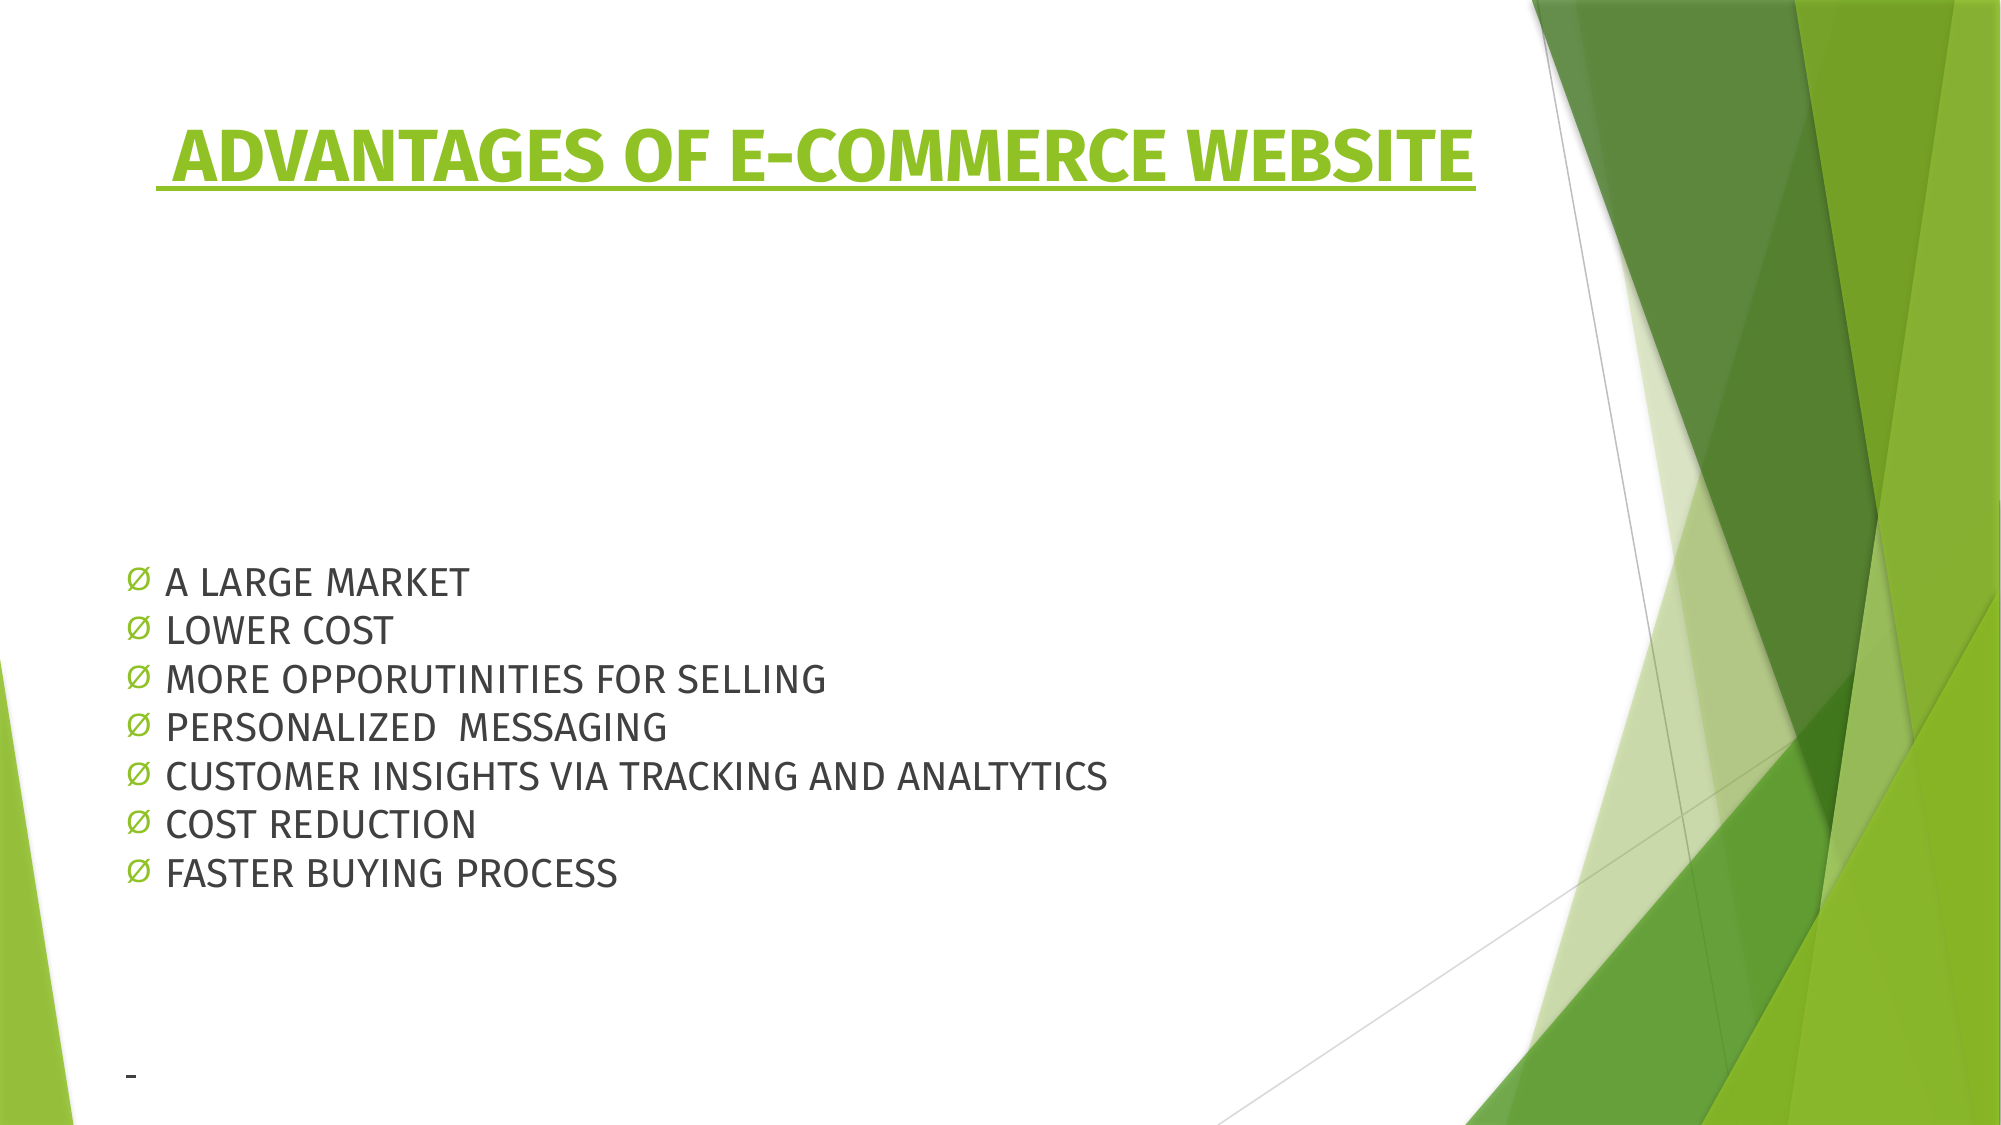

# ADVANTAGES OF E-COMMERCE WEBSITE

A LARGE MARKET
LOWER COST
MORE OPPORUTINITIES FOR SELLING
PERSONALIZED  MESSAGING
CUSTOMER INSIGHTS VIA TRACKING AND ANALTYTICS
COST REDUCTION
FASTER BUYING PROCESS